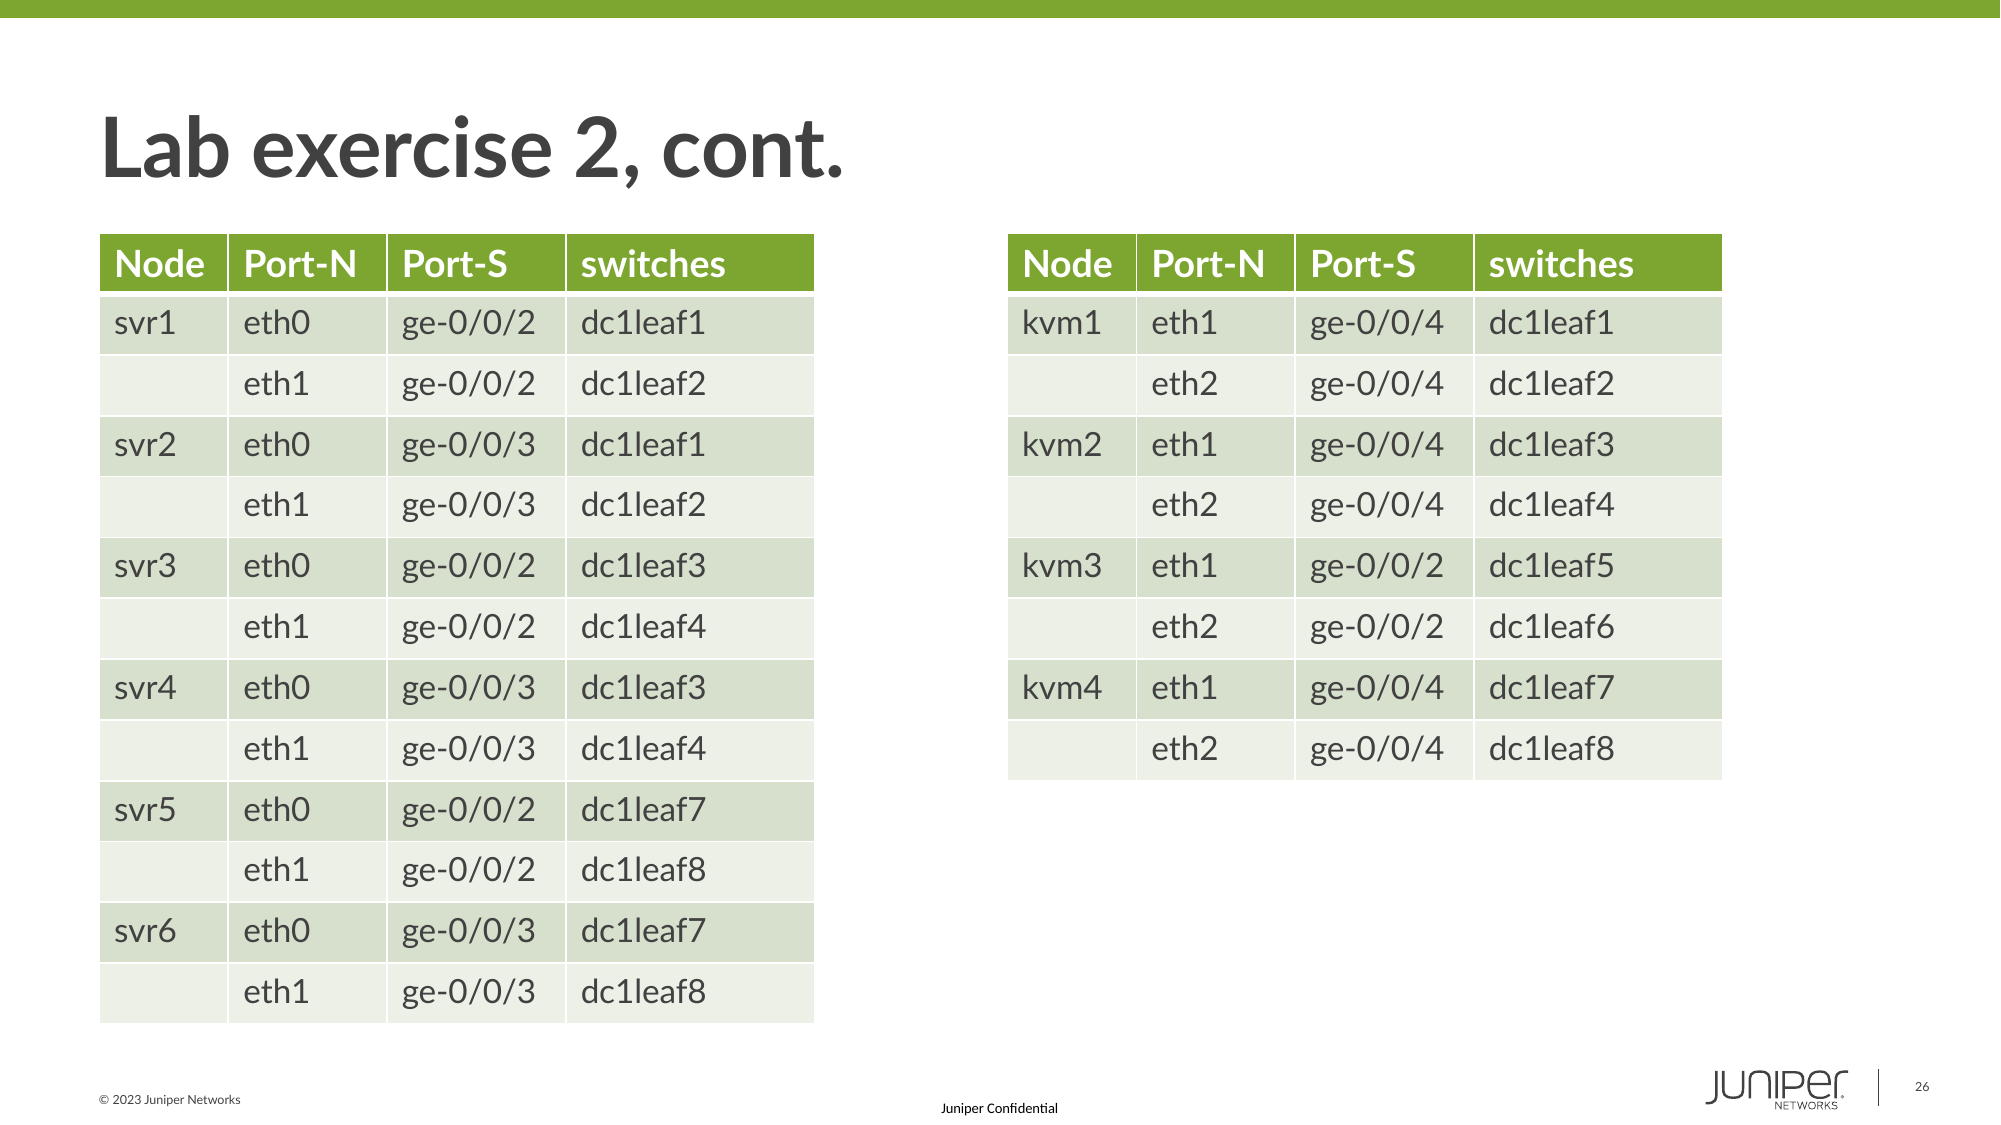

# Lab exercise 2, cont.
| Node | Port-N | Port-S | switches |
| --- | --- | --- | --- |
| svr1 | eth0 | ge-0/0/2 | dc1leaf1 |
|  | eth1 | ge-0/0/2 | dc1leaf2 |
| svr2 | eth0 | ge-0/0/3 | dc1leaf1 |
|  | eth1 | ge-0/0/3 | dc1leaf2 |
| svr3 | eth0 | ge-0/0/2 | dc1leaf3 |
|  | eth1 | ge-0/0/2 | dc1leaf4 |
| svr4 | eth0 | ge-0/0/3 | dc1leaf3 |
|  | eth1 | ge-0/0/3 | dc1leaf4 |
| svr5 | eth0 | ge-0/0/2 | dc1leaf7 |
|  | eth1 | ge-0/0/2 | dc1leaf8 |
| svr6 | eth0 | ge-0/0/3 | dc1leaf7 |
|  | eth1 | ge-0/0/3 | dc1leaf8 |
| Node | Port-N | Port-S | switches |
| --- | --- | --- | --- |
| kvm1 | eth1 | ge-0/0/4 | dc1leaf1 |
|  | eth2 | ge-0/0/4 | dc1leaf2 |
| kvm2 | eth1 | ge-0/0/4 | dc1leaf3 |
|  | eth2 | ge-0/0/4 | dc1leaf4 |
| kvm3 | eth1 | ge-0/0/2 | dc1leaf5 |
|  | eth2 | ge-0/0/2 | dc1leaf6 |
| kvm4 | eth1 | ge-0/0/4 | dc1leaf7 |
|  | eth2 | ge-0/0/4 | dc1leaf8 |